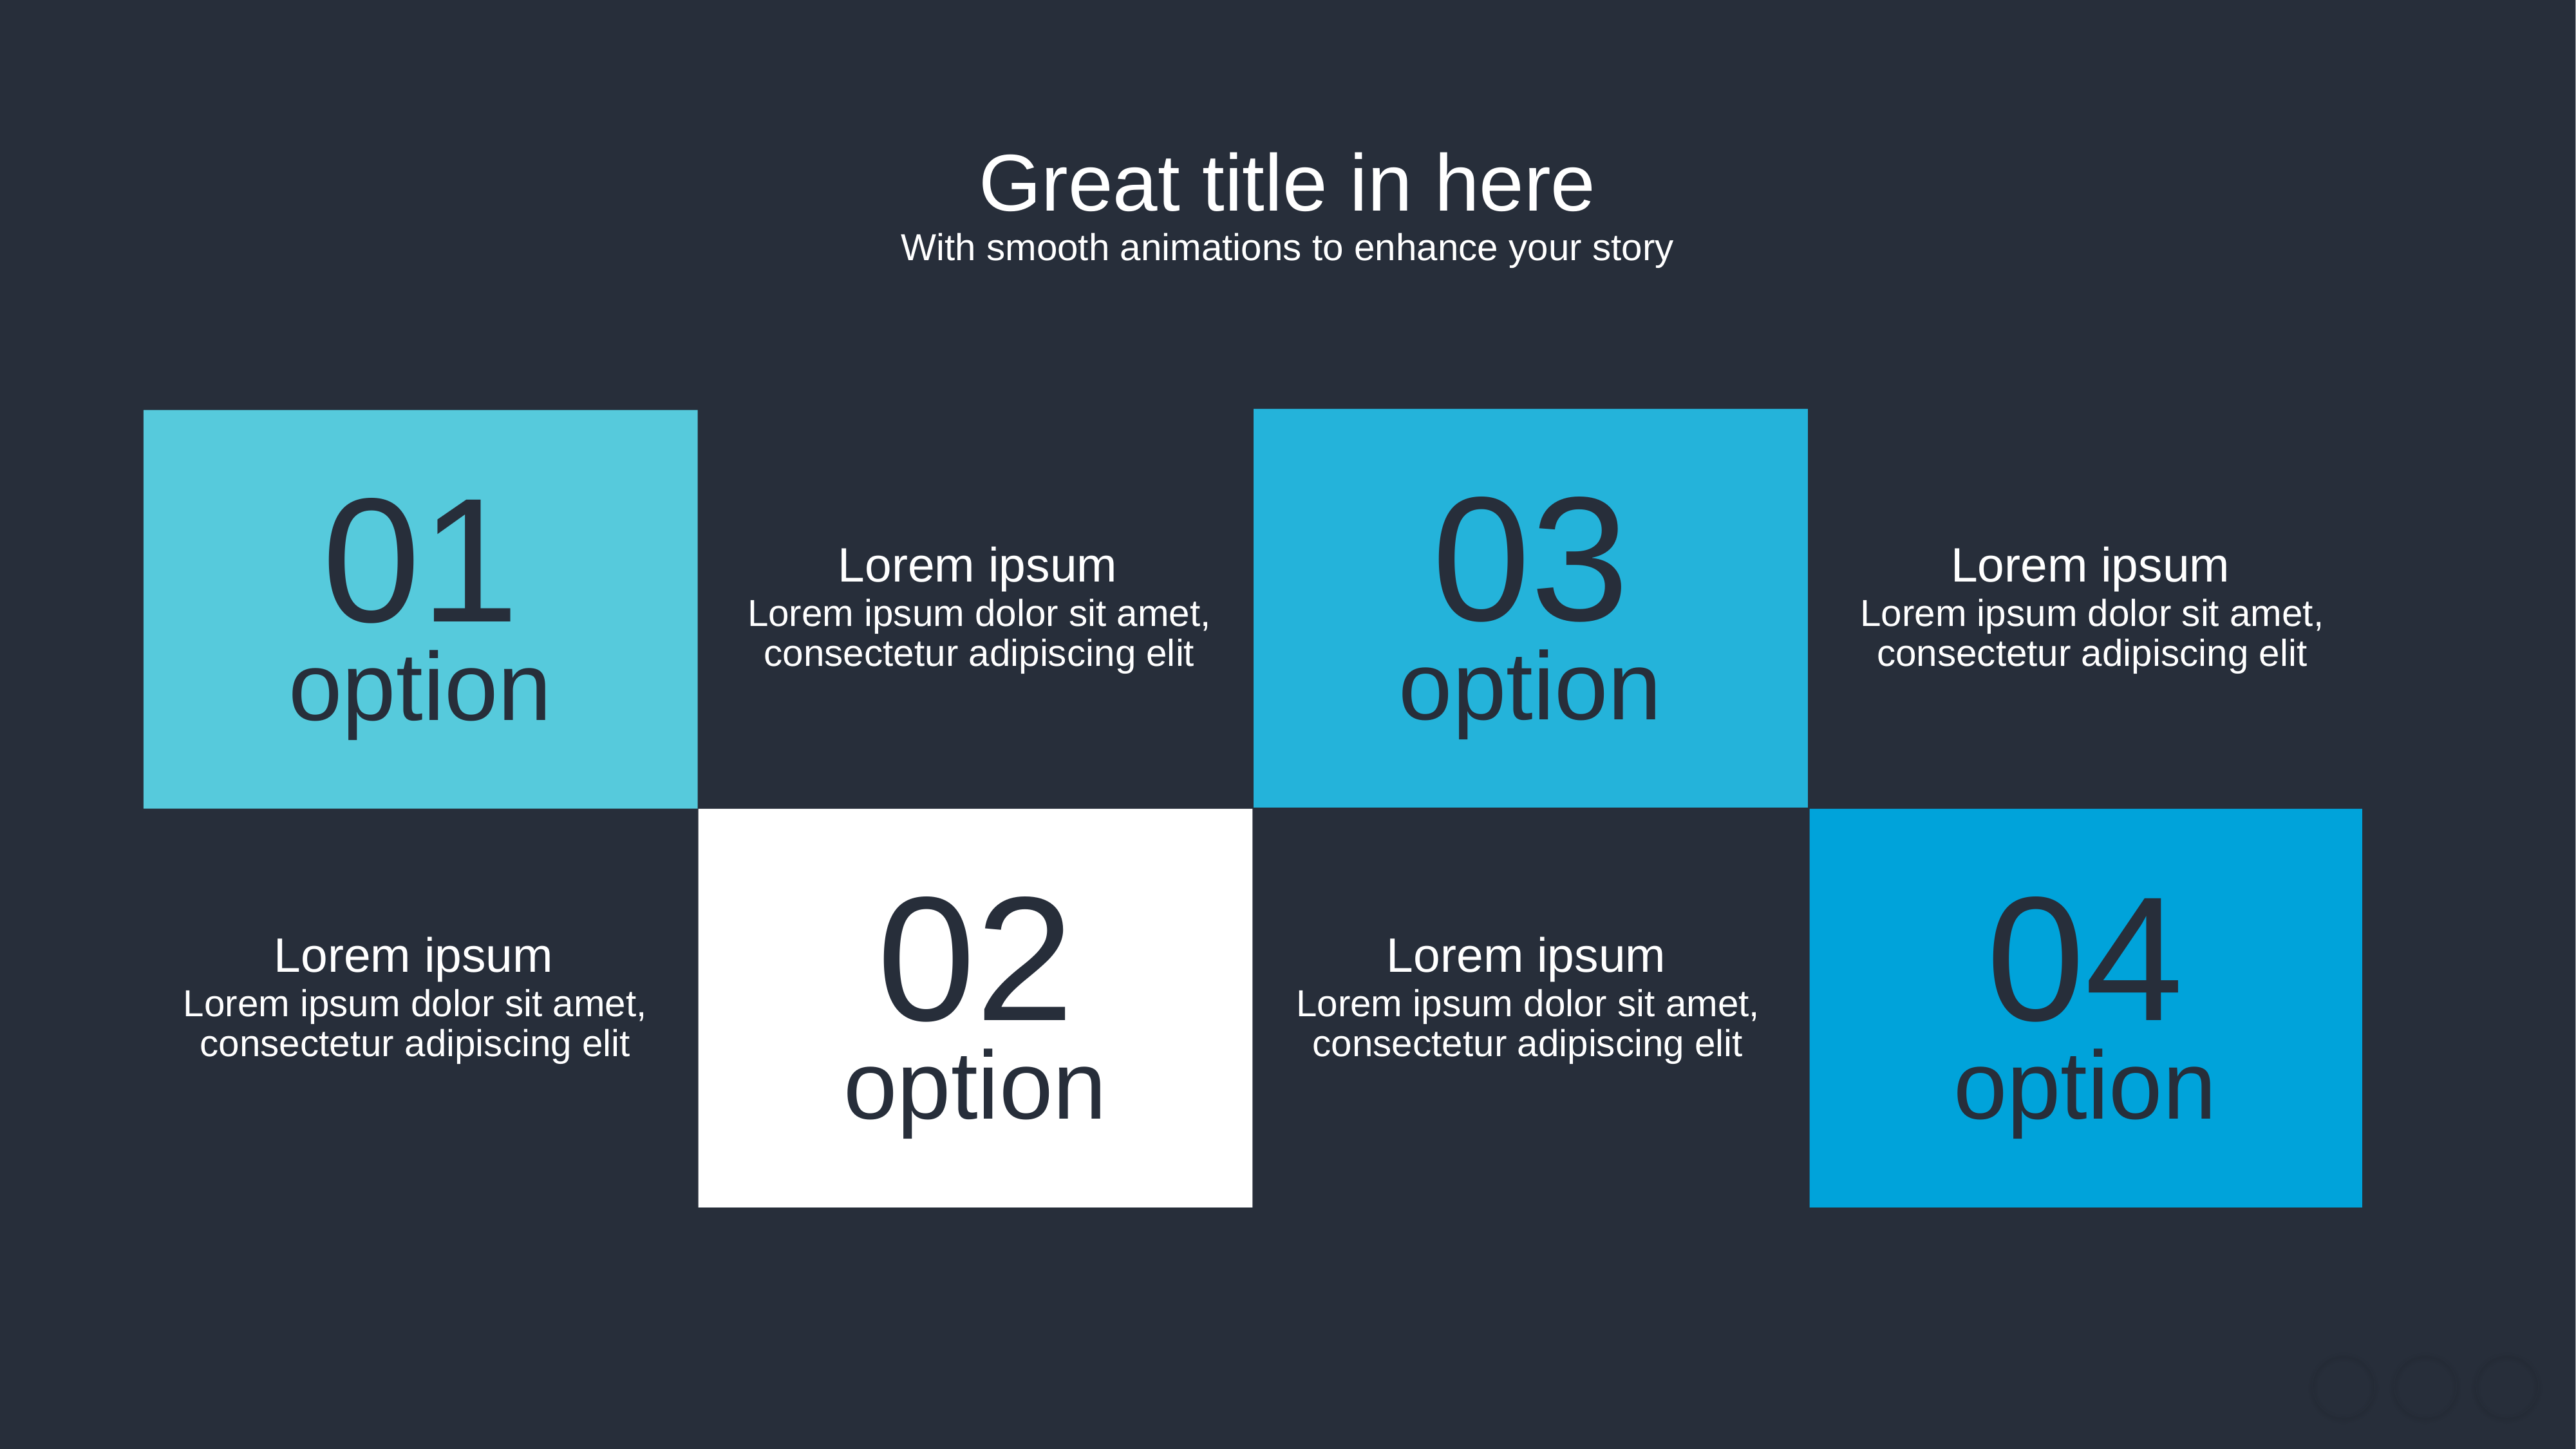

Great title in here
With smooth animations to enhance your story

03
option
01
option

Lorem ipsum
Lorem ipsum dolor sit amet, consectetur adipiscing elit
Lorem ipsum
Lorem ipsum dolor sit amet, consectetur adipiscing elit

02
option
04
option
Lorem ipsum
Lorem ipsum dolor sit amet, consectetur adipiscing elit
Lorem ipsum
Lorem ipsum dolor sit amet, consectetur adipiscing elit